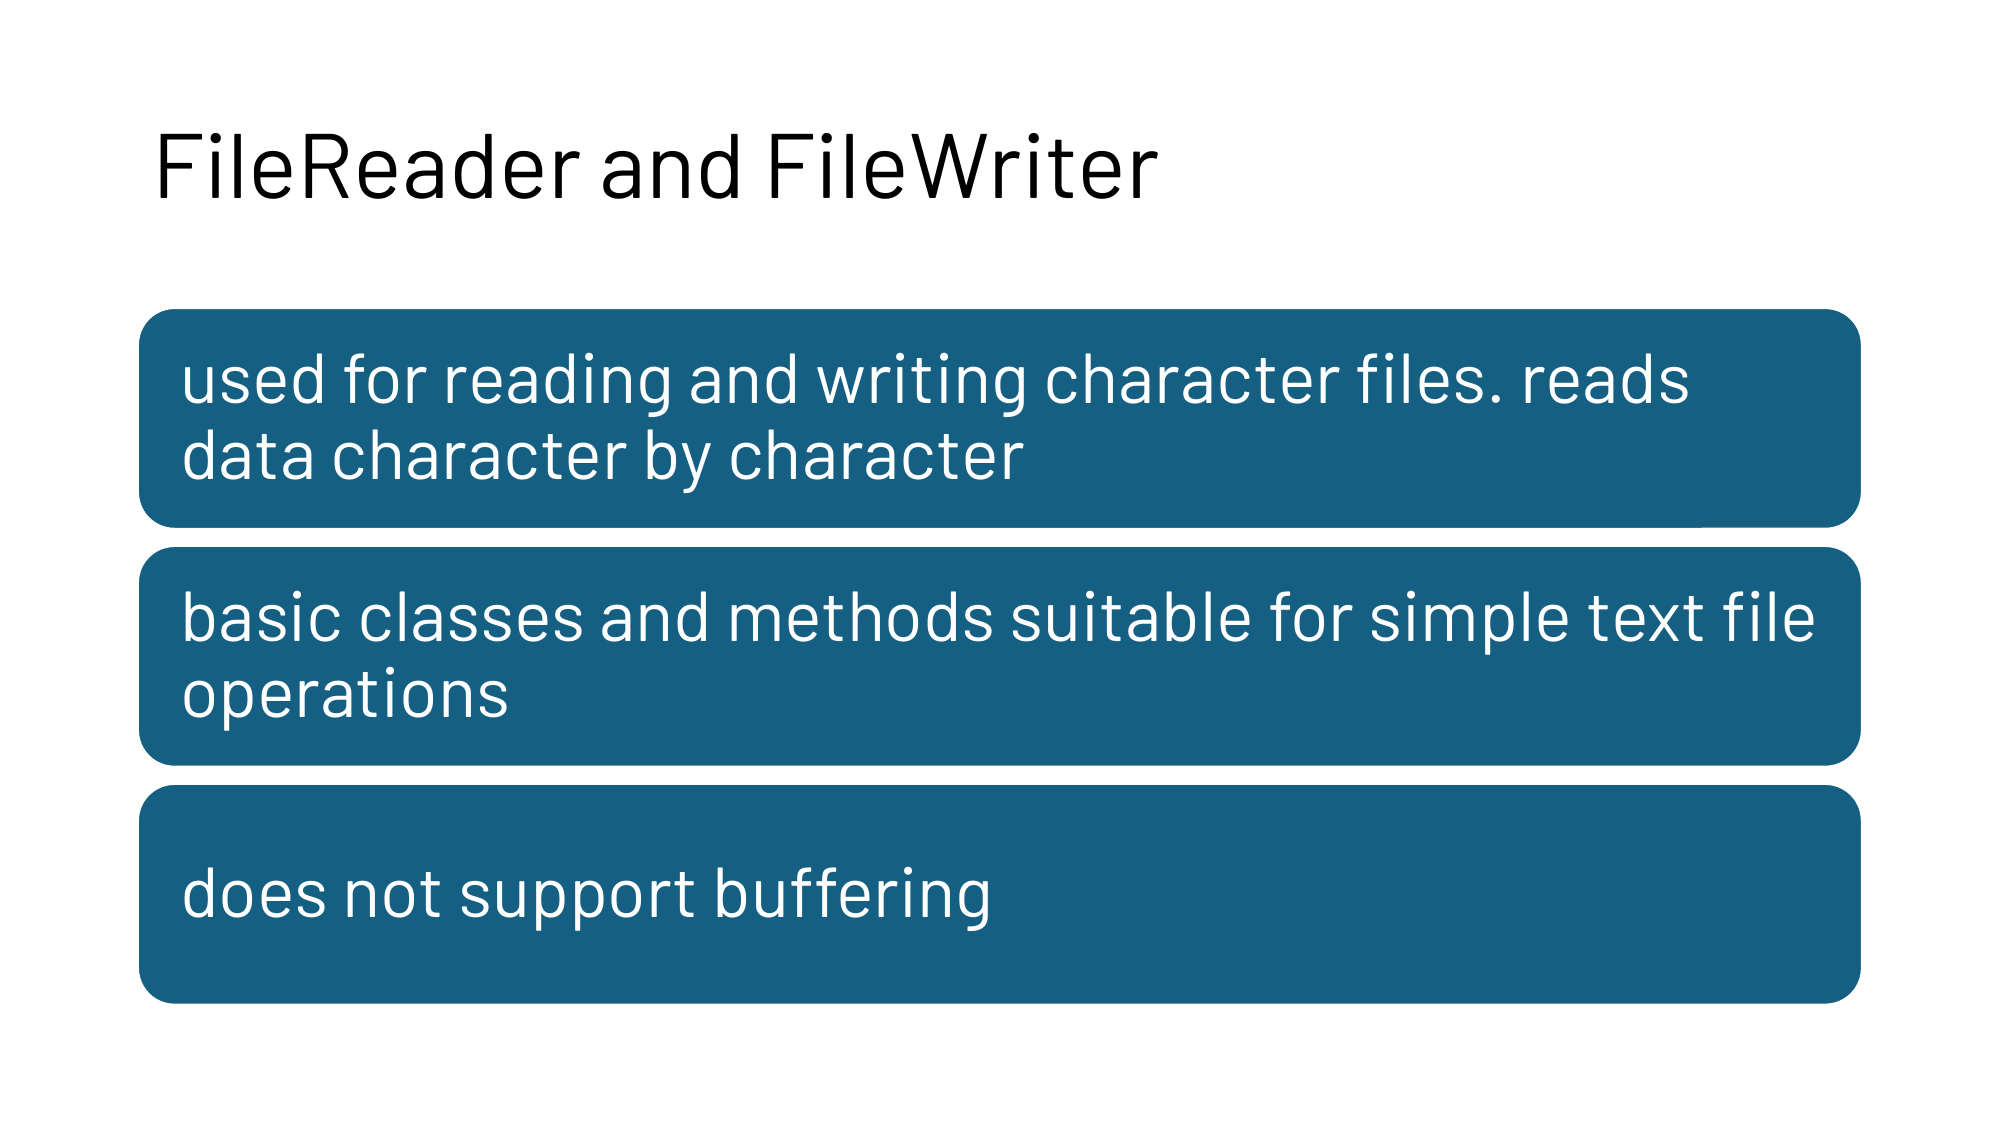

# FileReader and FileWriter
used for reading and writing character files. reads data character by character
basic classes and methods suitable for simple text file operations
does not support buffering